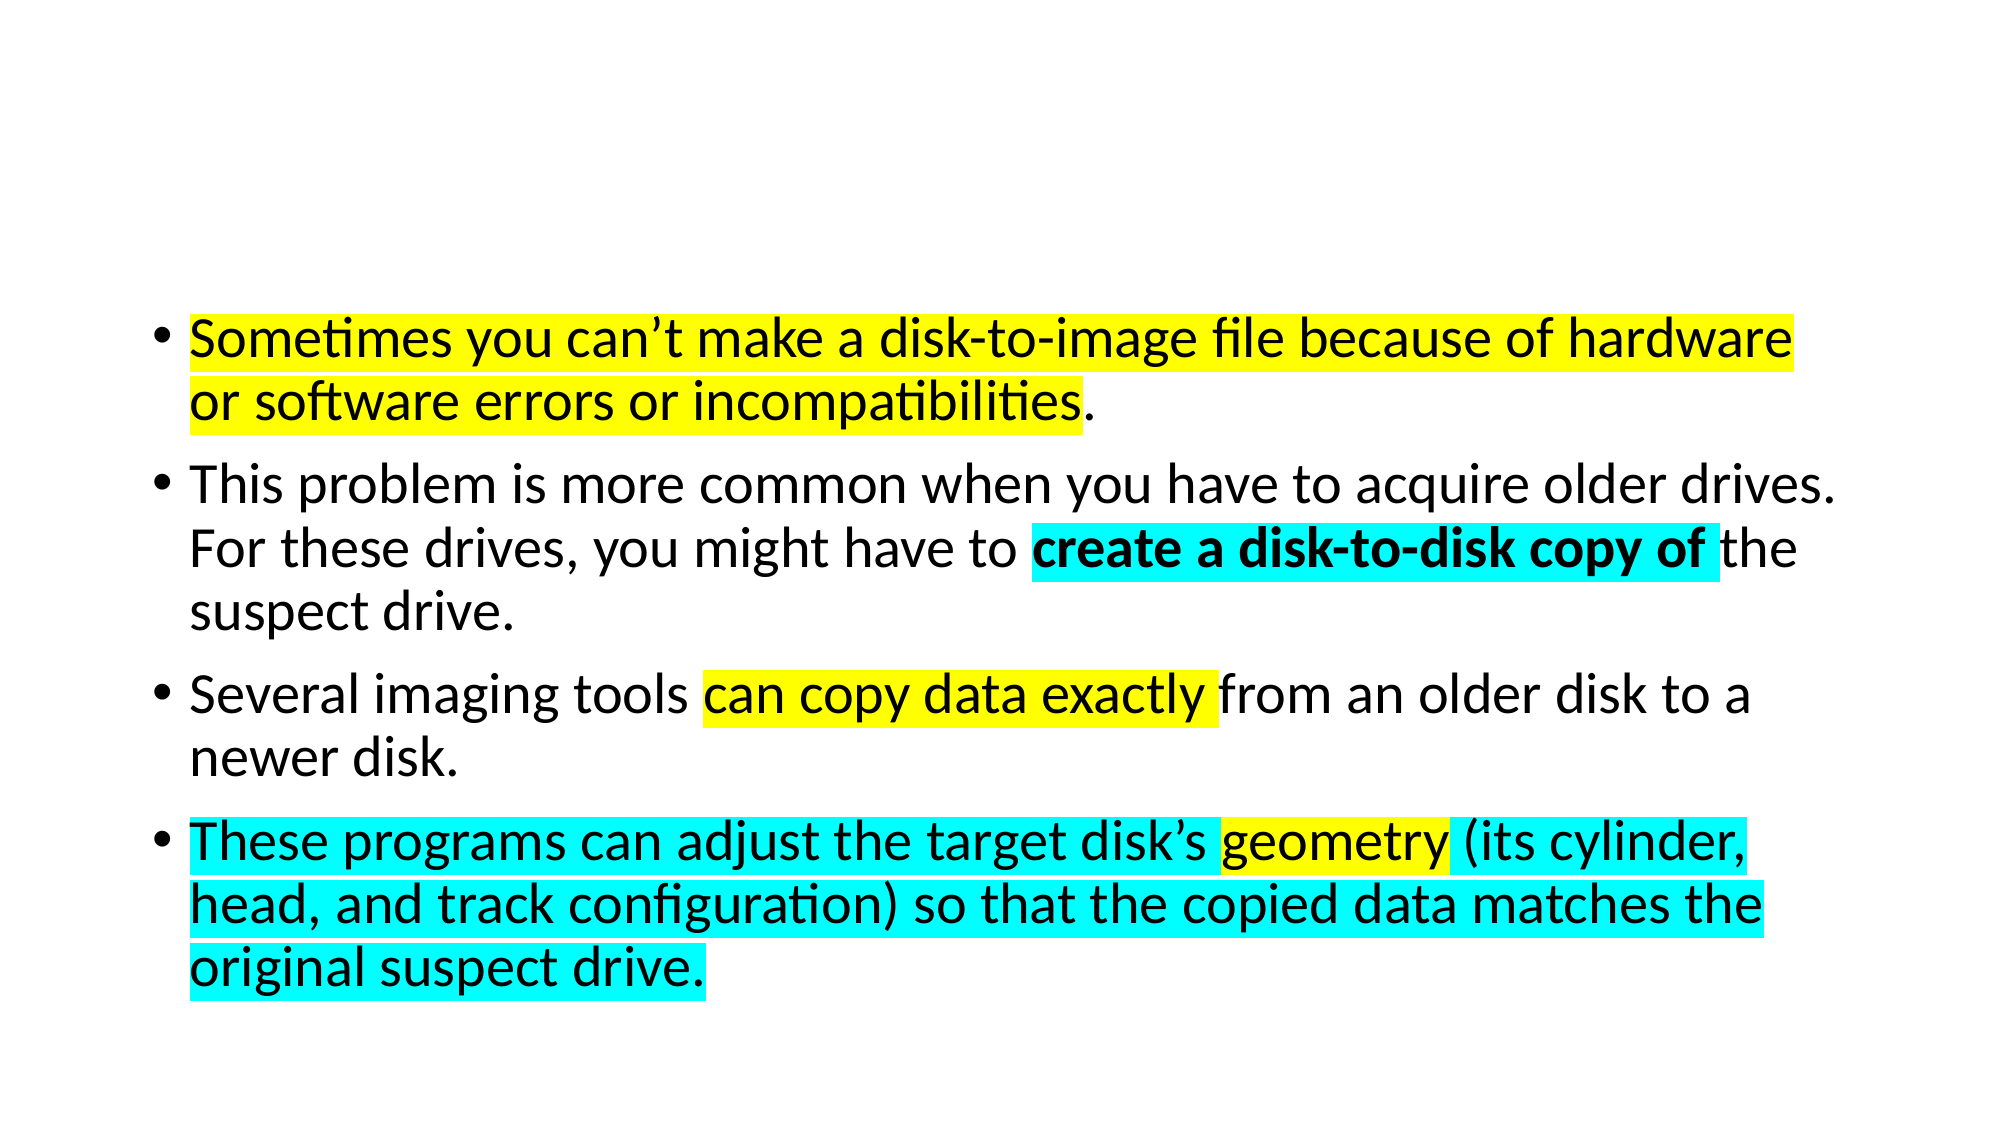

#
Sometimes you can’t make a disk-to-image file because of hardware or software errors or incompatibilities.
This problem is more common when you have to acquire older drives. For these drives, you might have to create a disk-to-disk copy of the suspect drive.
Several imaging tools can copy data exactly from an older disk to a newer disk.
These programs can adjust the target disk’s geometry (its cylinder, head, and track configuration) so that the copied data matches the original suspect drive.